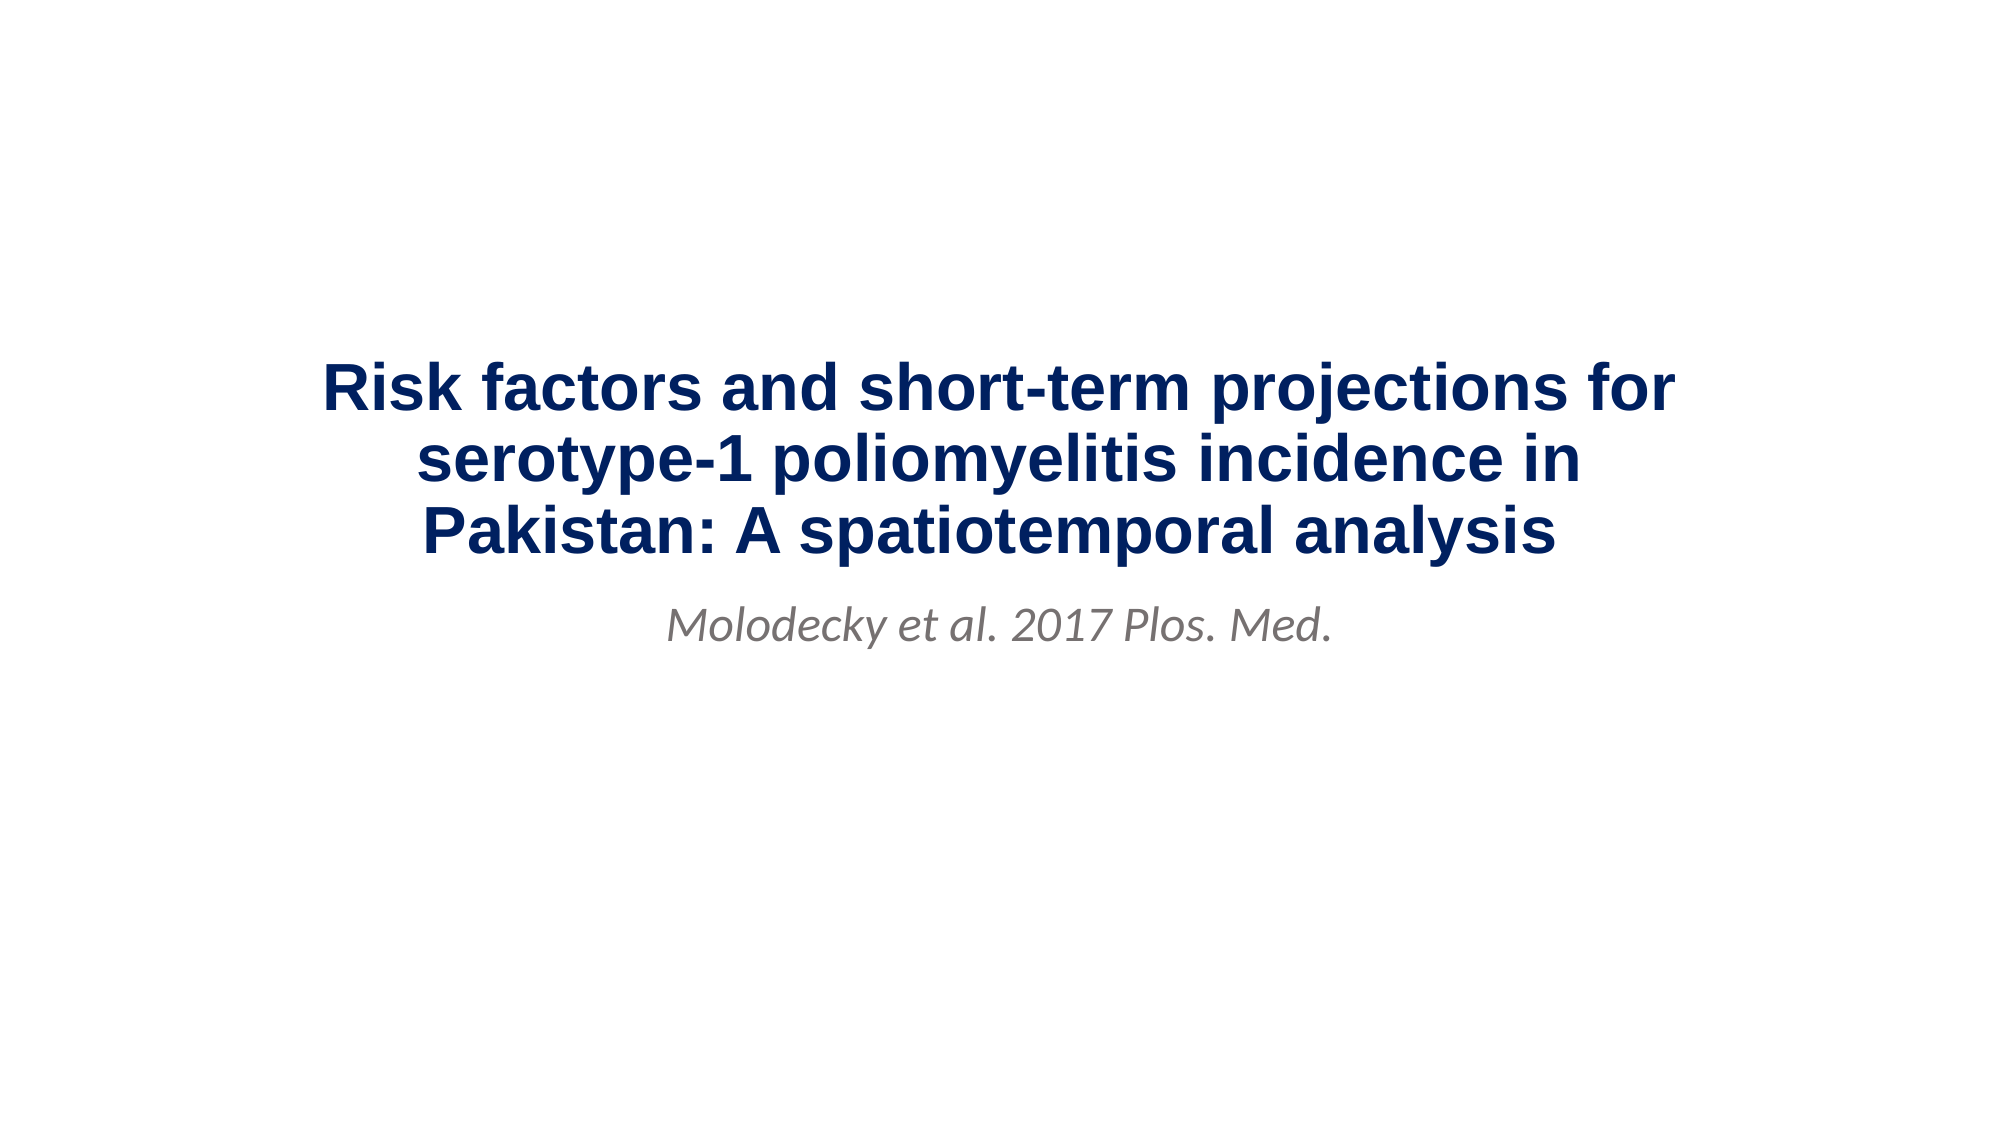

# Risk factors and short-term projections for serotype-1 poliomyelitis incidence in Pakistan: A spatiotemporal analysis
Molodecky et al. 2017 Plos. Med.